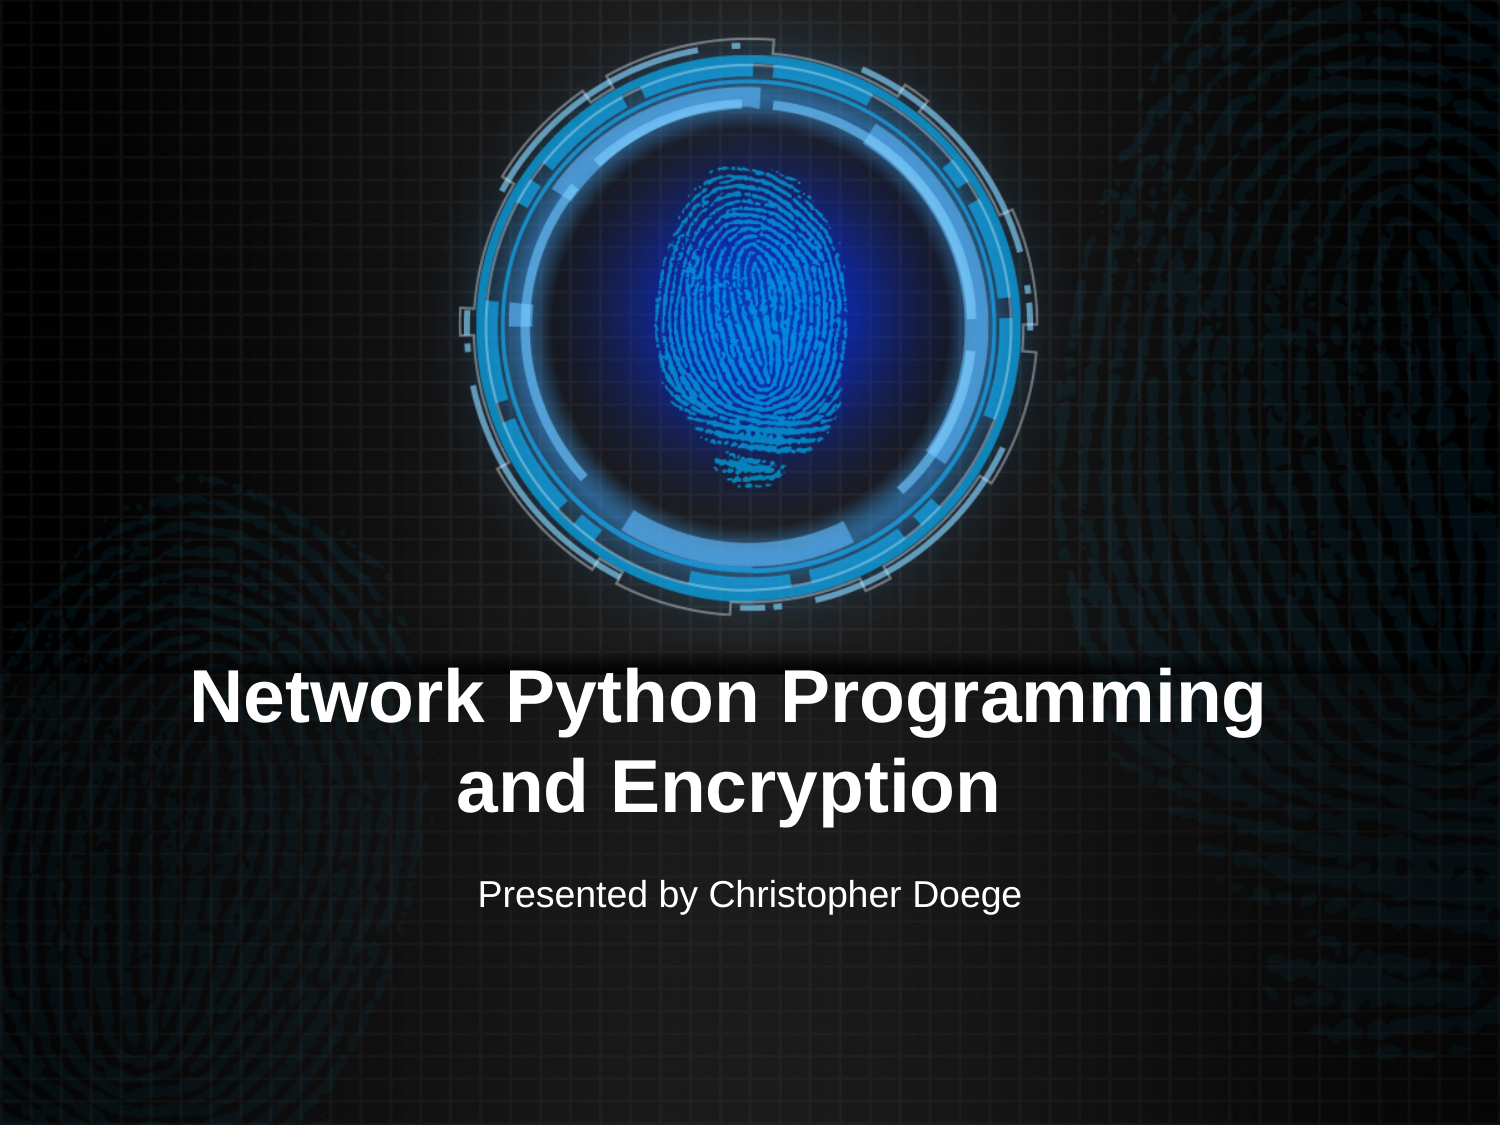

# Network Python Programming and Encryption
Presented by Christopher Doege